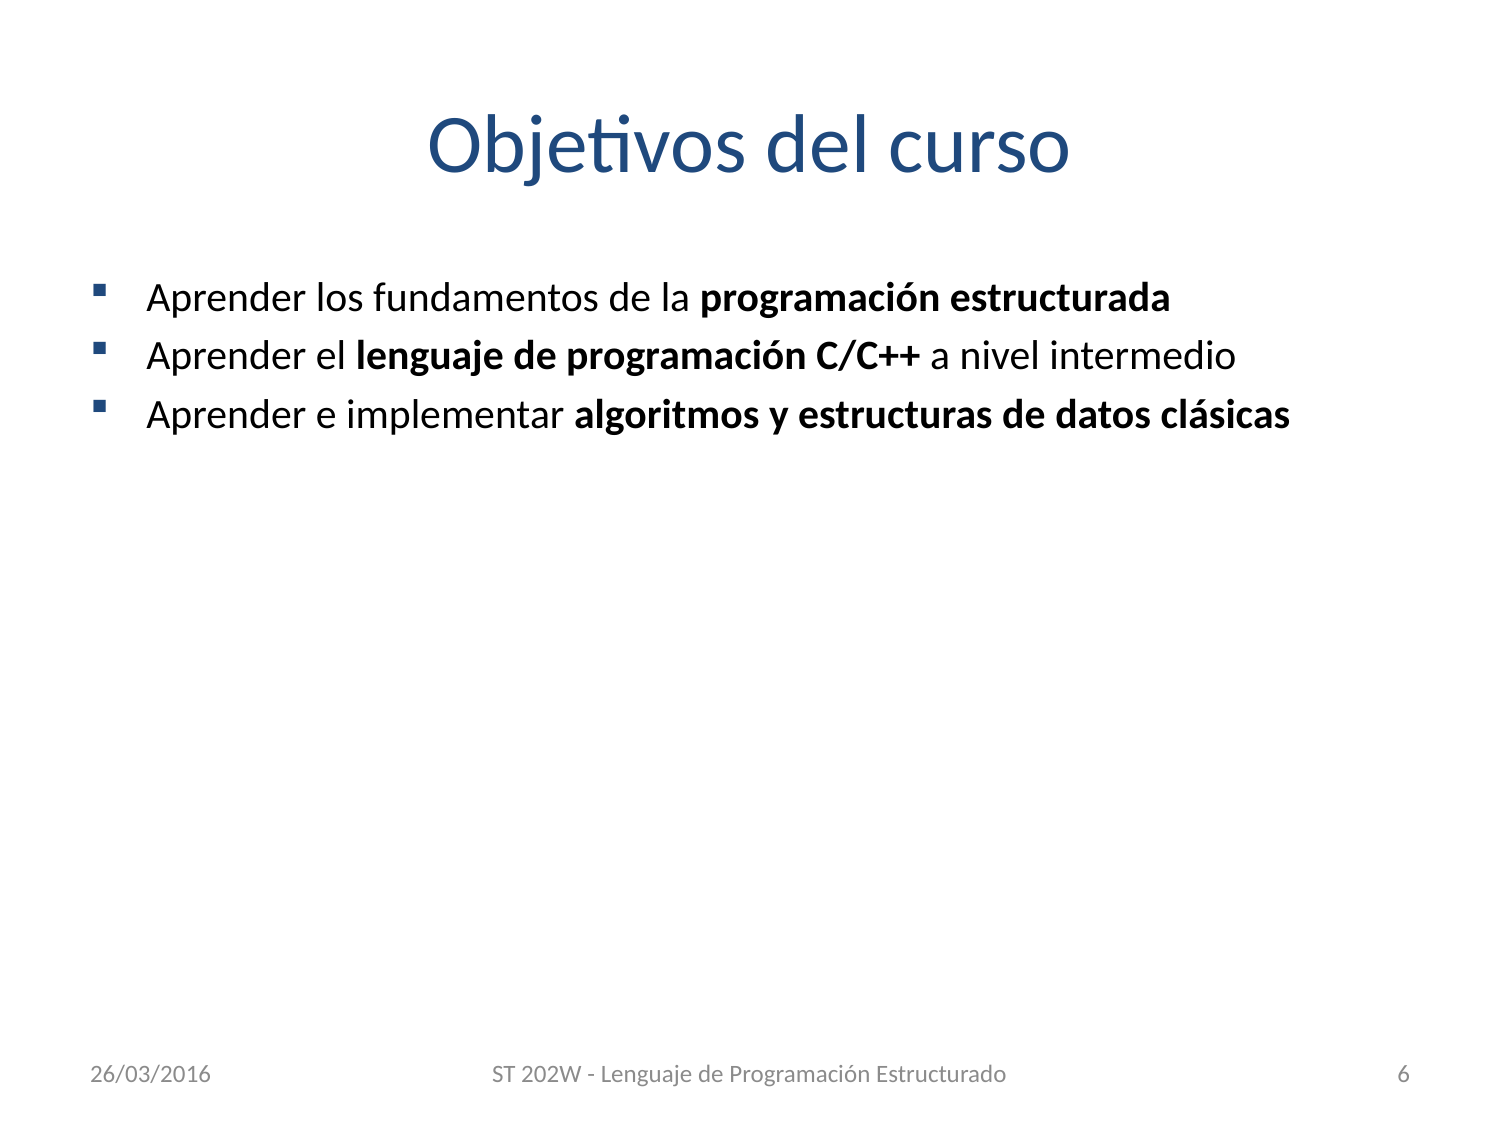

# Objetivos del curso
Aprender los fundamentos de la programación estructurada
Aprender el lenguaje de programación C/C++ a nivel intermedio
Aprender e implementar algoritmos y estructuras de datos clásicas
26/03/2016
ST 202W - Lenguaje de Programación Estructurado
6